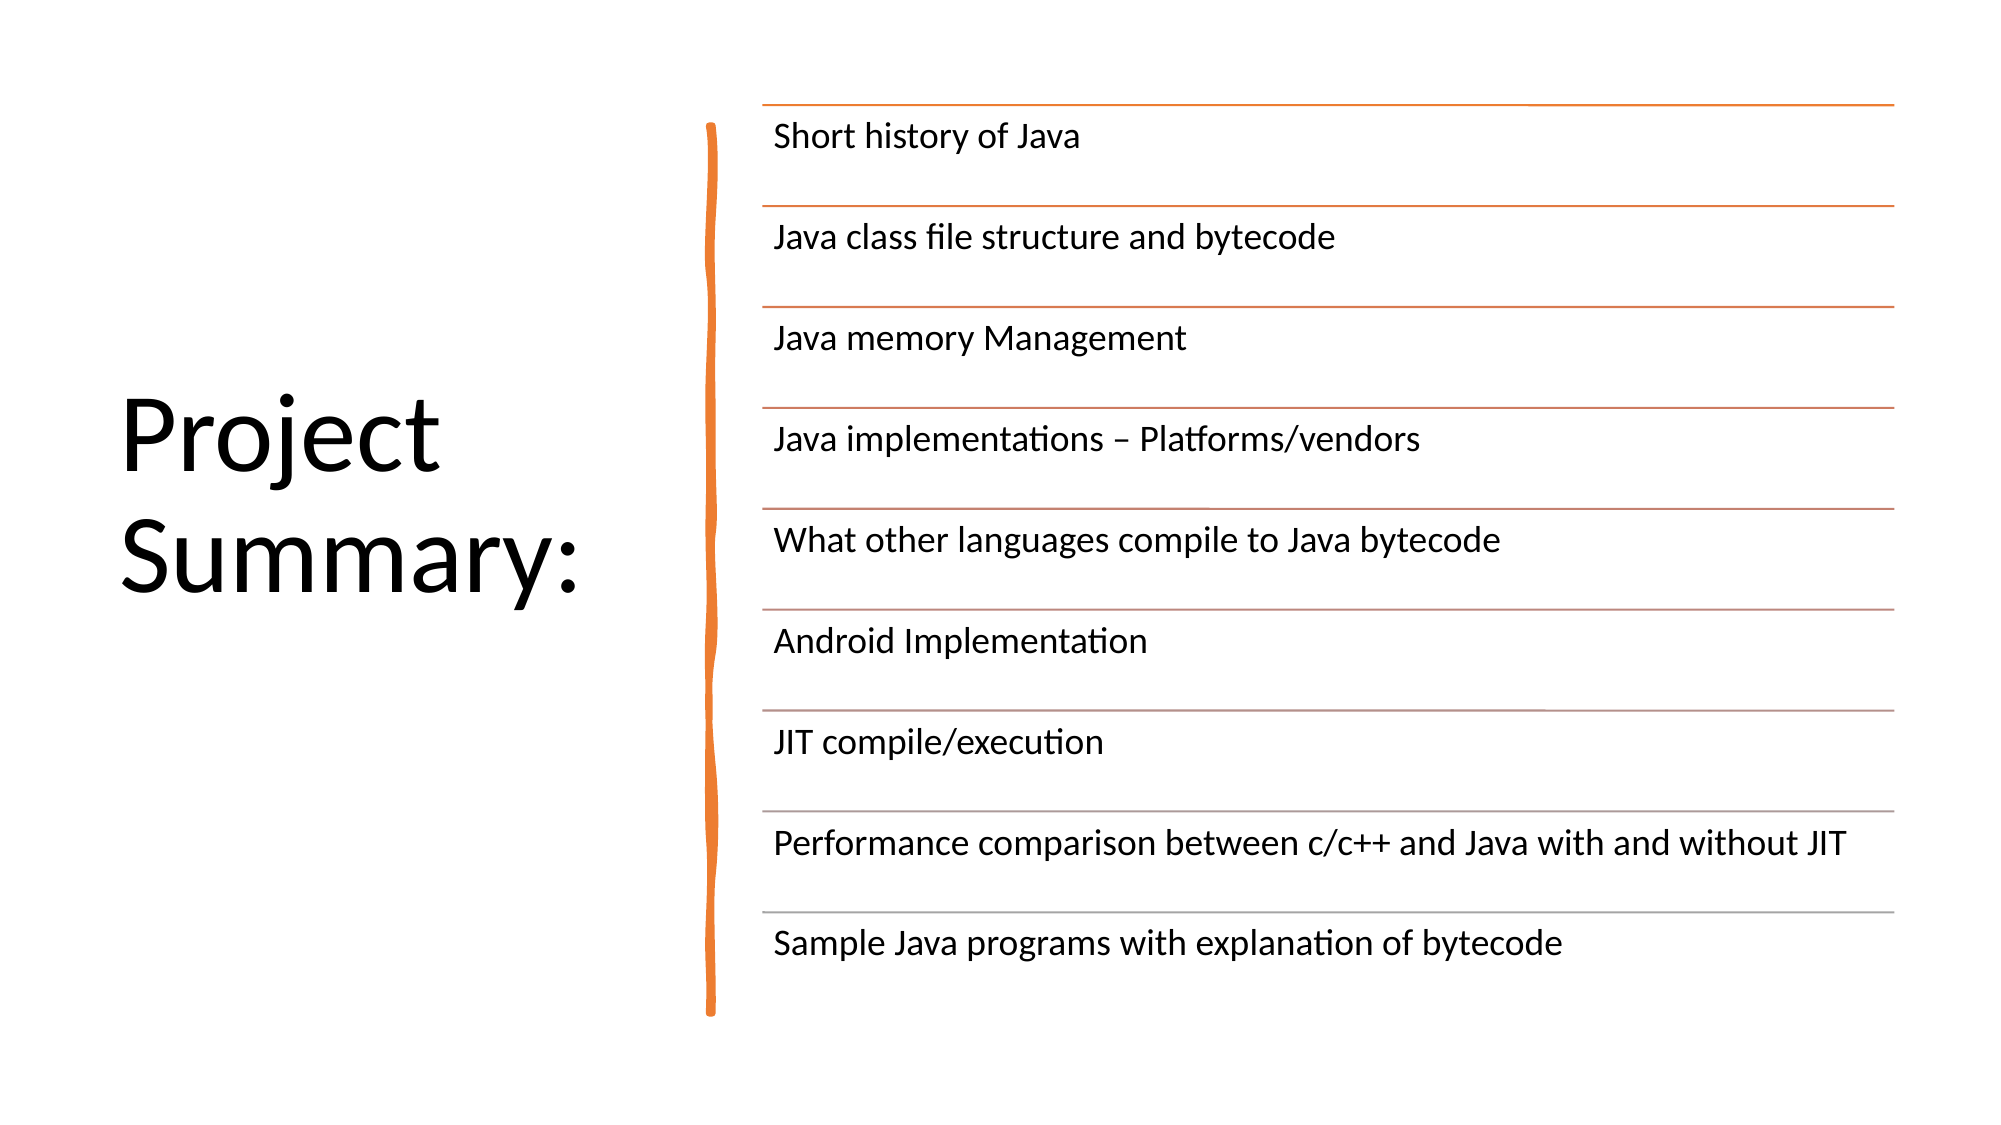

Short history of Java
Java class file structure and bytecode
Java memory Management
Java implementations – Platforms/vendors
What other languages compile to Java bytecode
Android Implementation
JIT compile/execution
Performance comparison between c/c++ and Java with and without JIT
Sample Java programs with explanation of bytecode
# Project Summary: